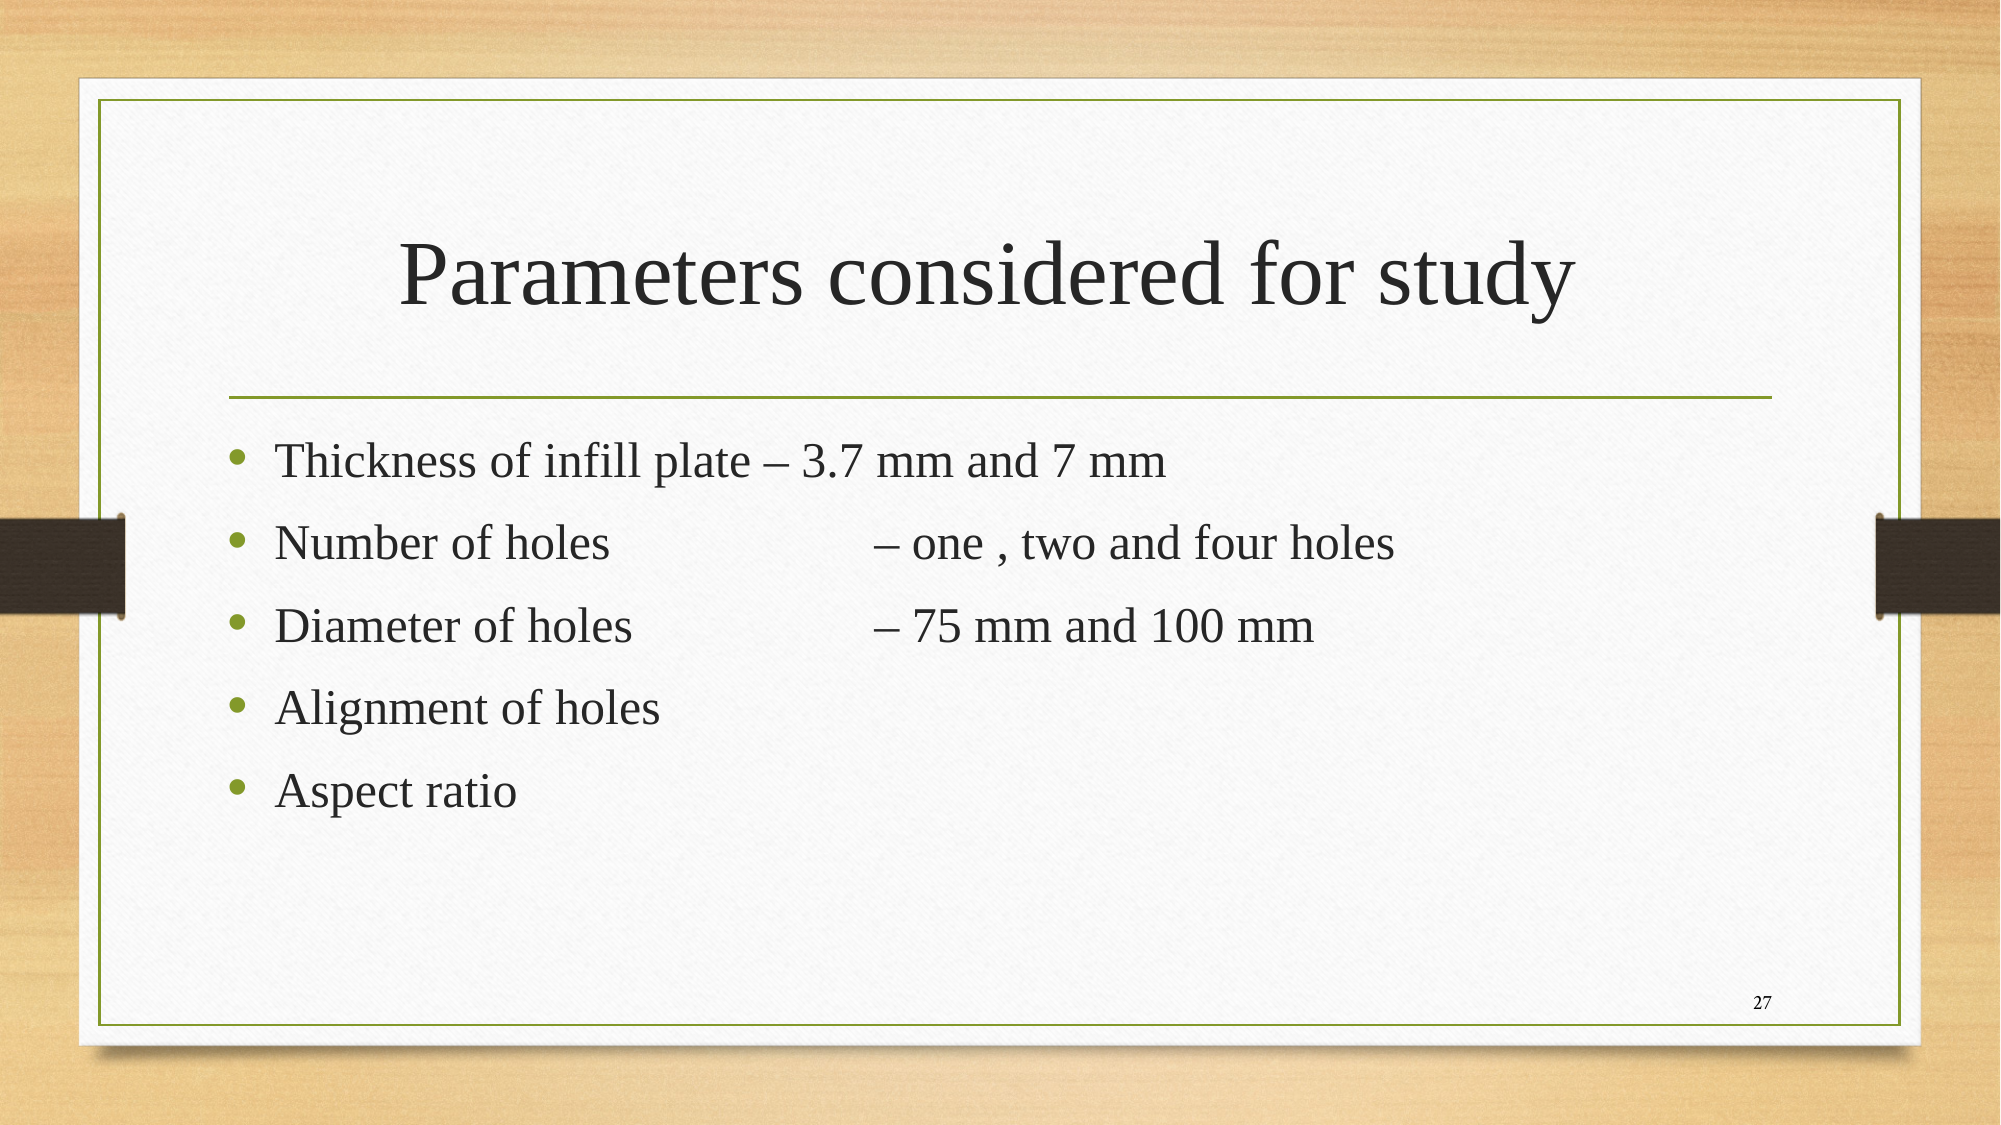

# Parameters considered for study
Thickness of infill plate – 3.7 mm and 7 mm
Number of holes		– one , two and four holes
Diameter of holes		– 75 mm and 100 mm
Alignment of holes
Aspect ratio
27